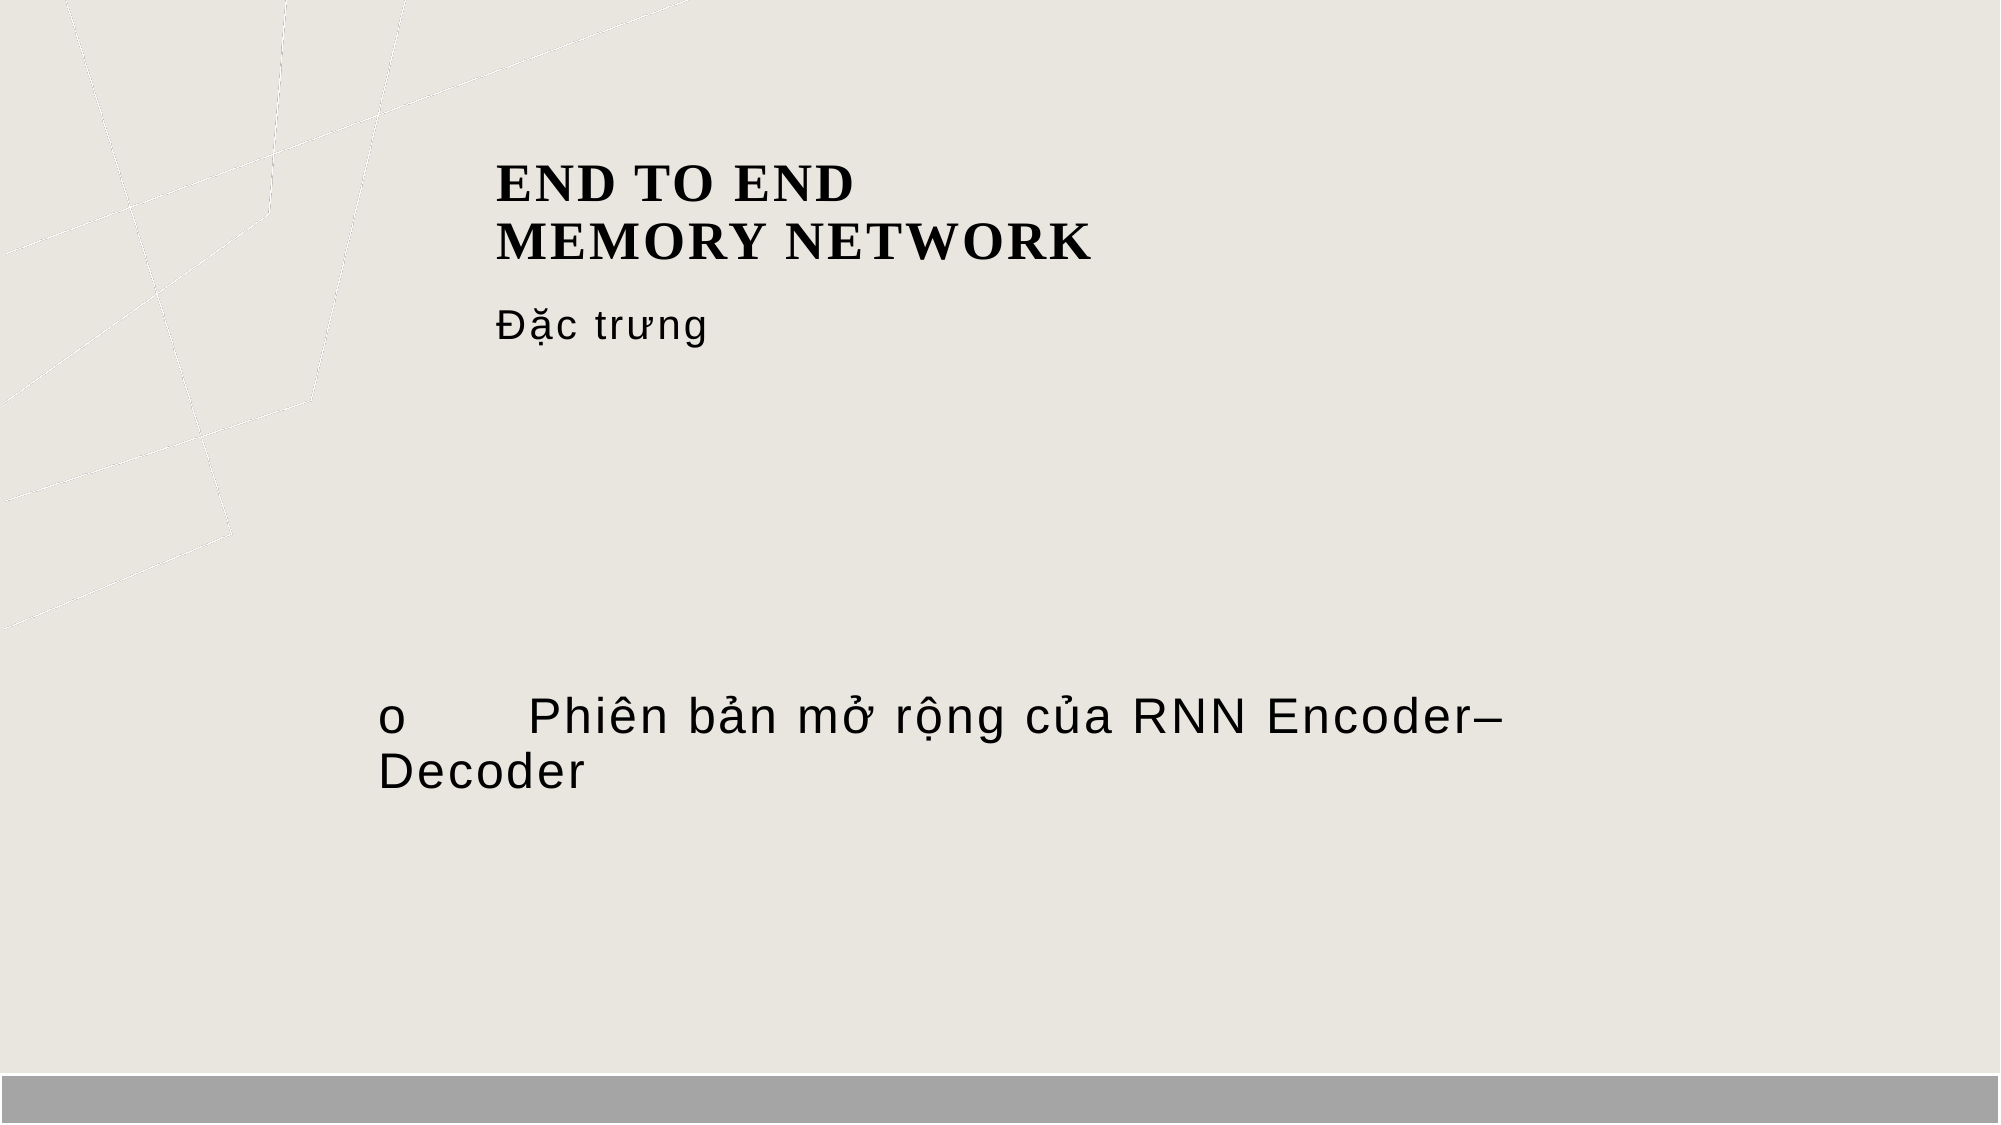

# End to end Memory network
Đặc trưng

o	Phiên bản mở rộng của RNN Encoder–Decoder